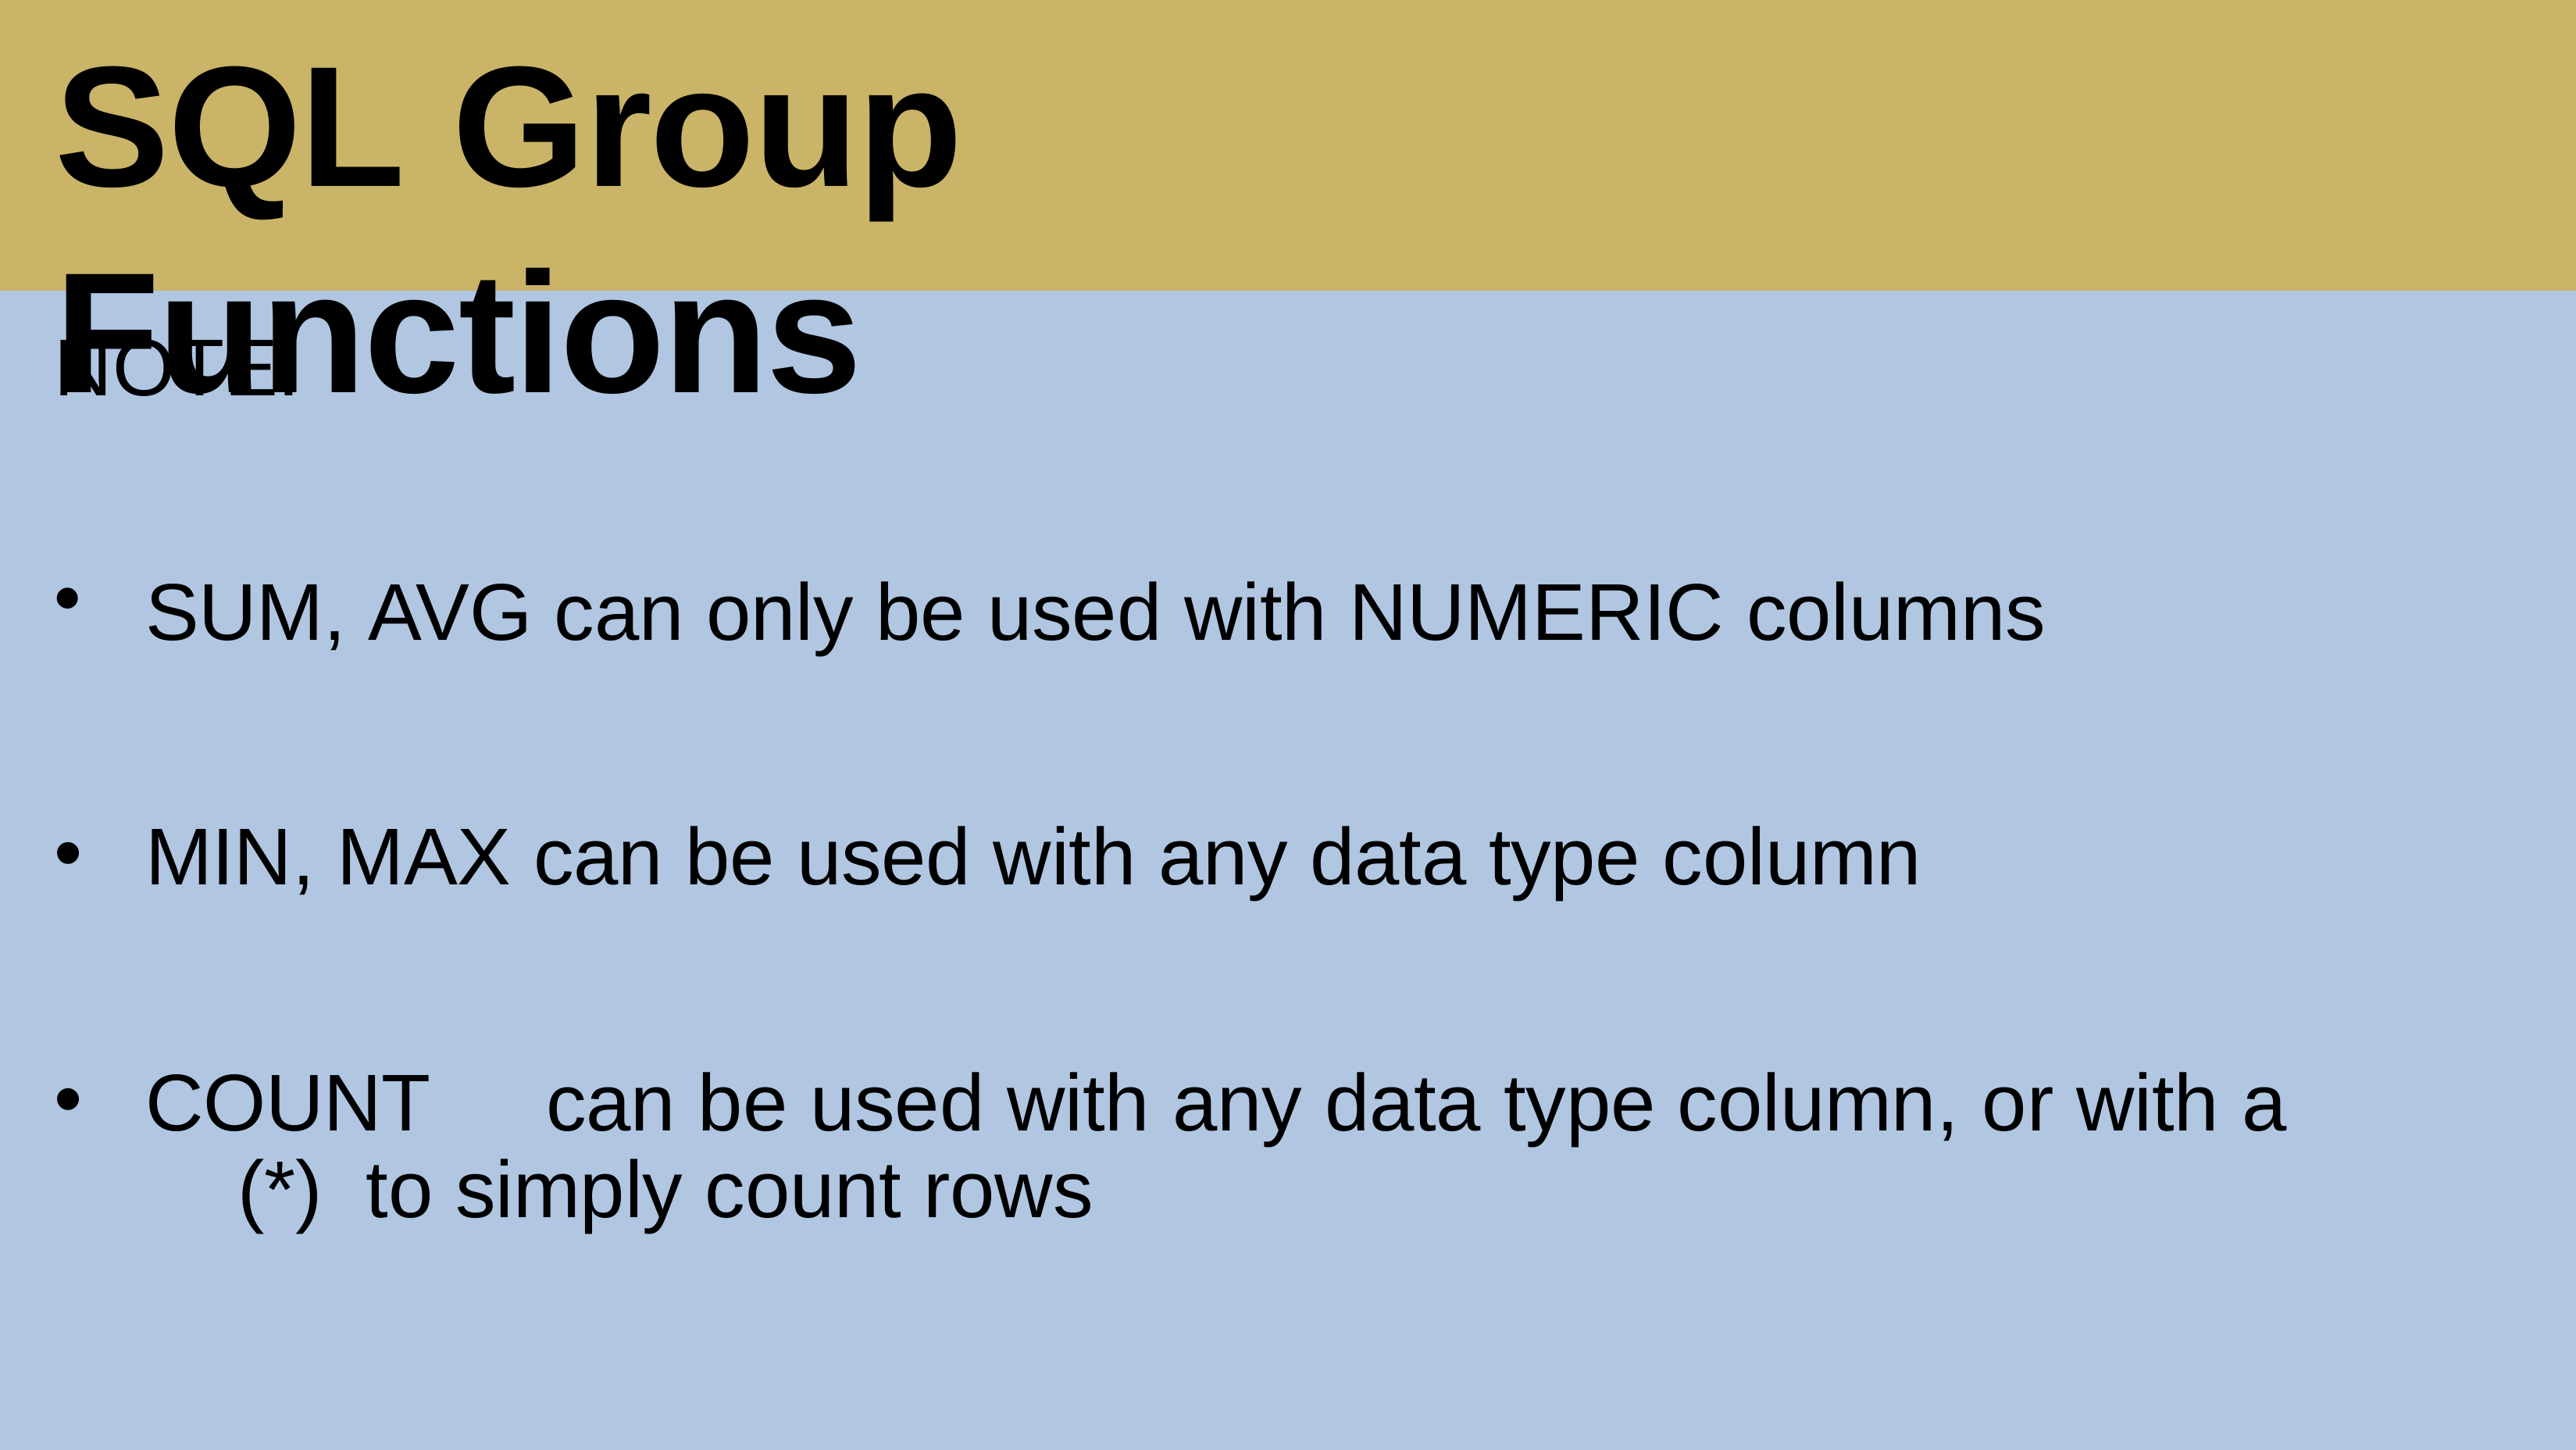

# SQL Group Functions
NOTE:

SUM, AVG can only be used with NUMERIC columns

MIN, MAX can be used with any data type column

COUNT	can	be	used	with	any	data	type column,	or	with	a	(*)  to simply count rows